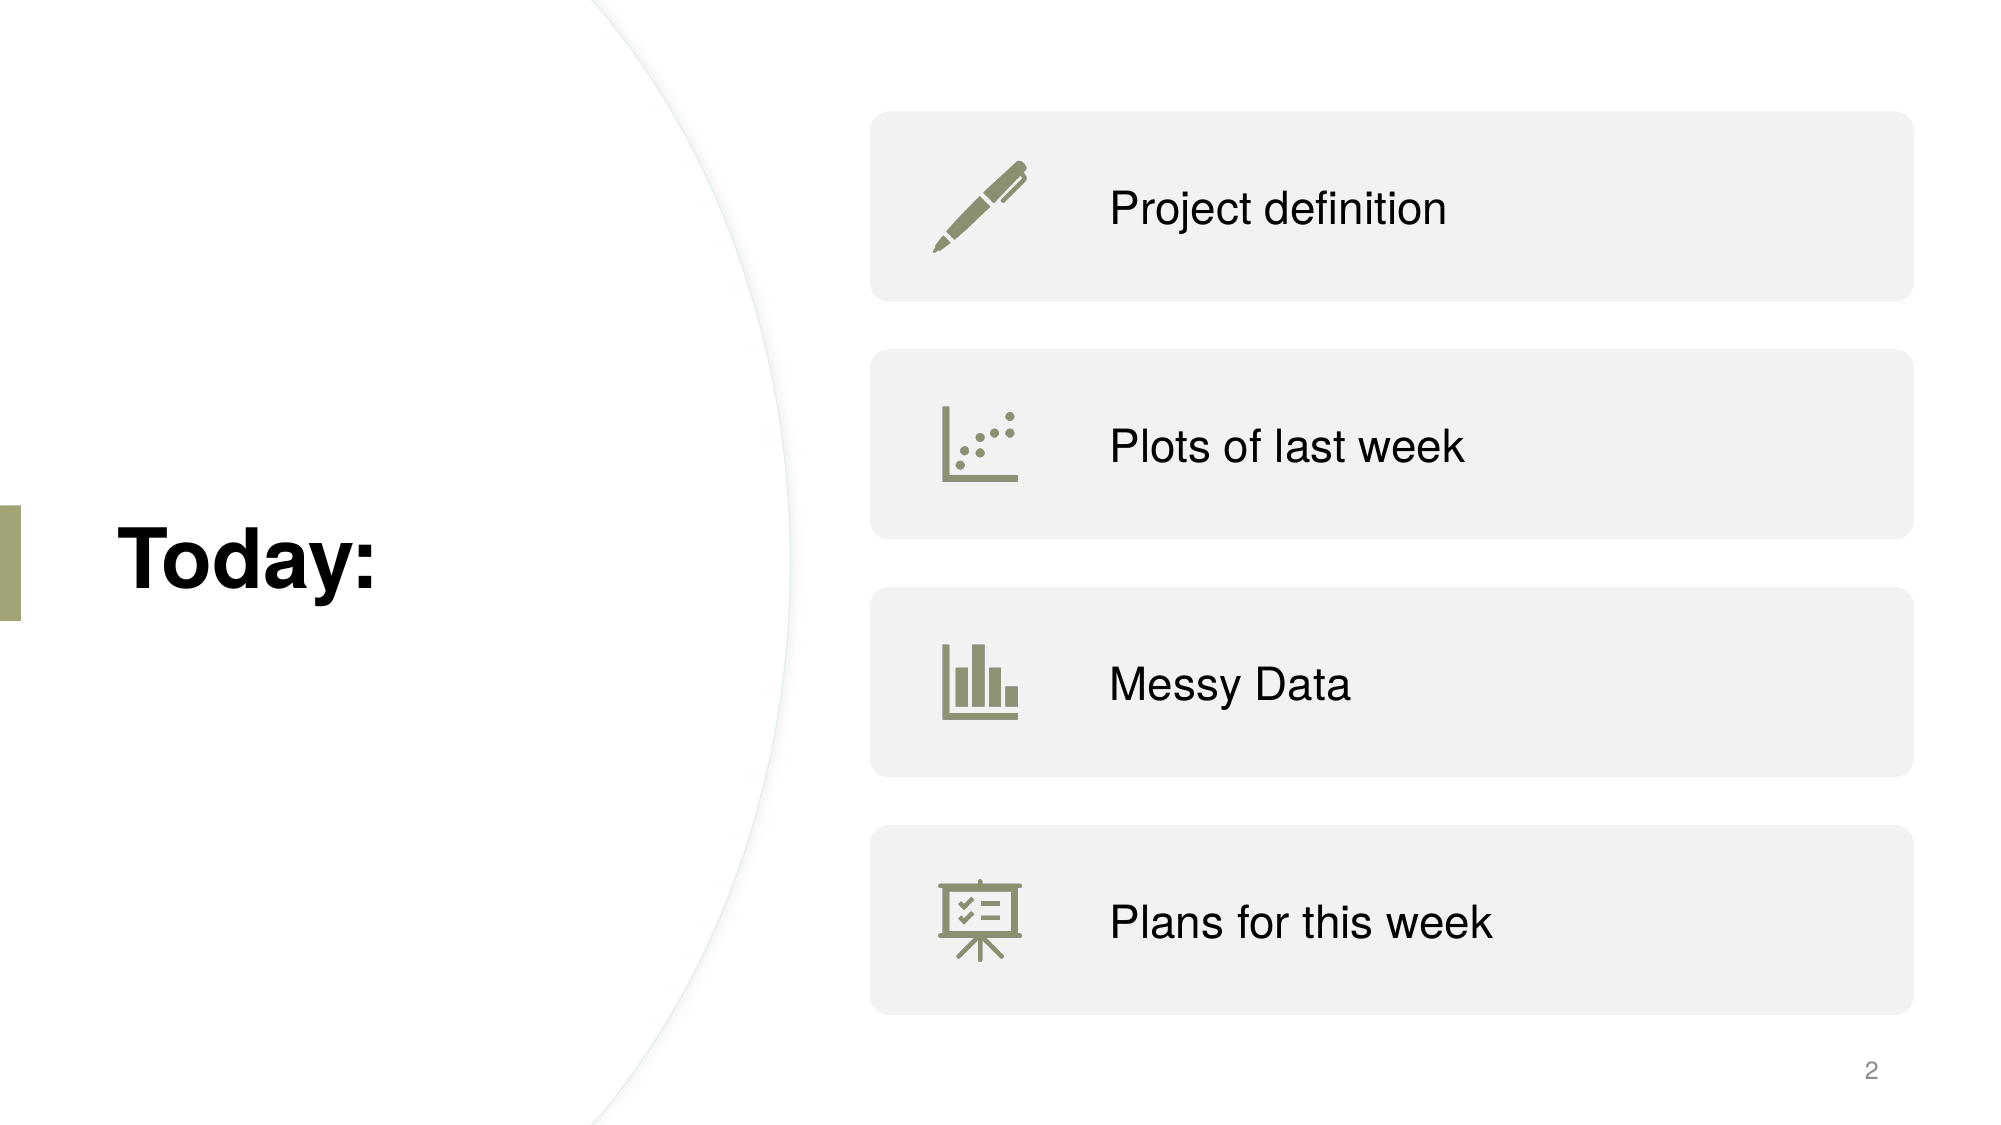

Project definition
Plots of last week
Messy Data
Plans for this week
# Today:

2